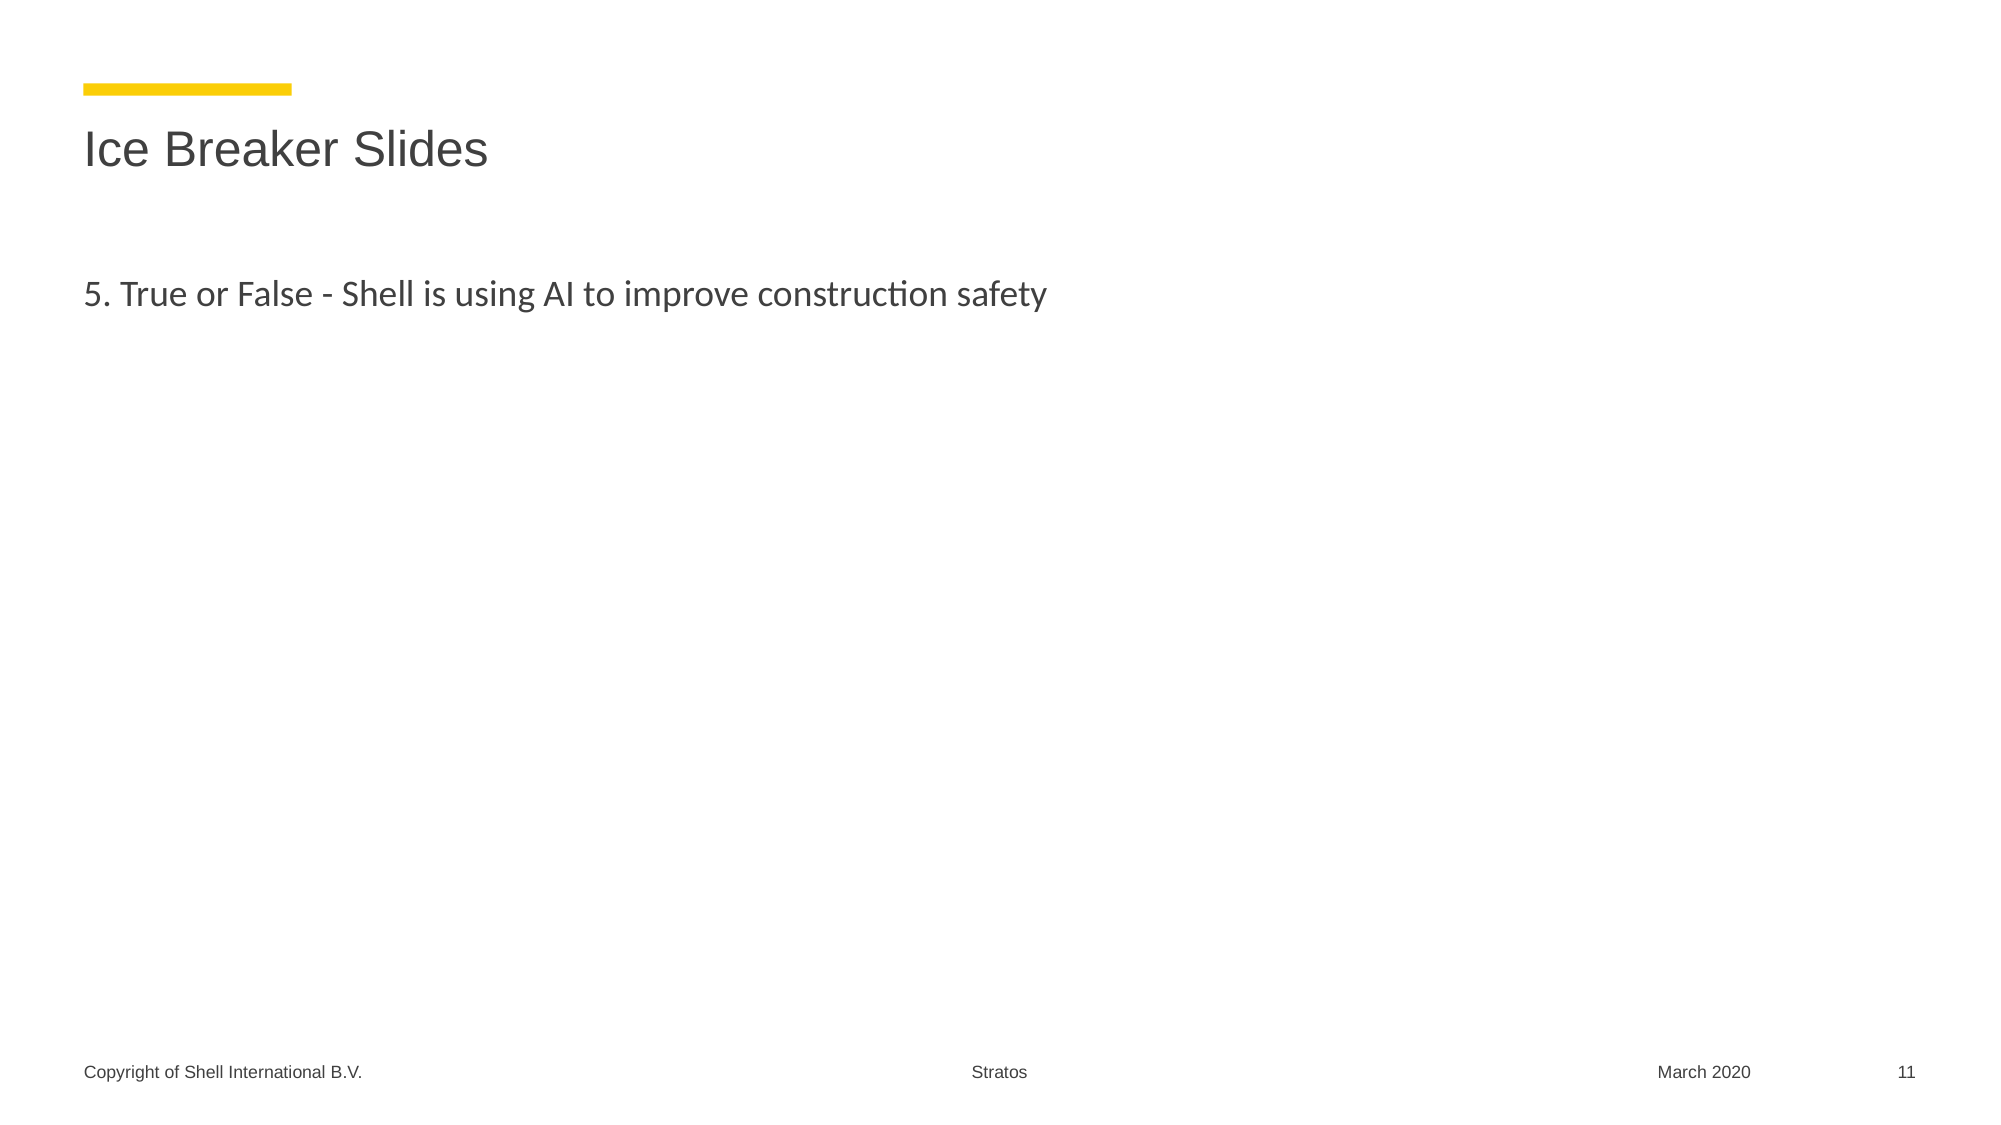

# Ice Breaker Slides
5. True or False - Shell is using AI to improve construction safety

Stratos
11
March 2020